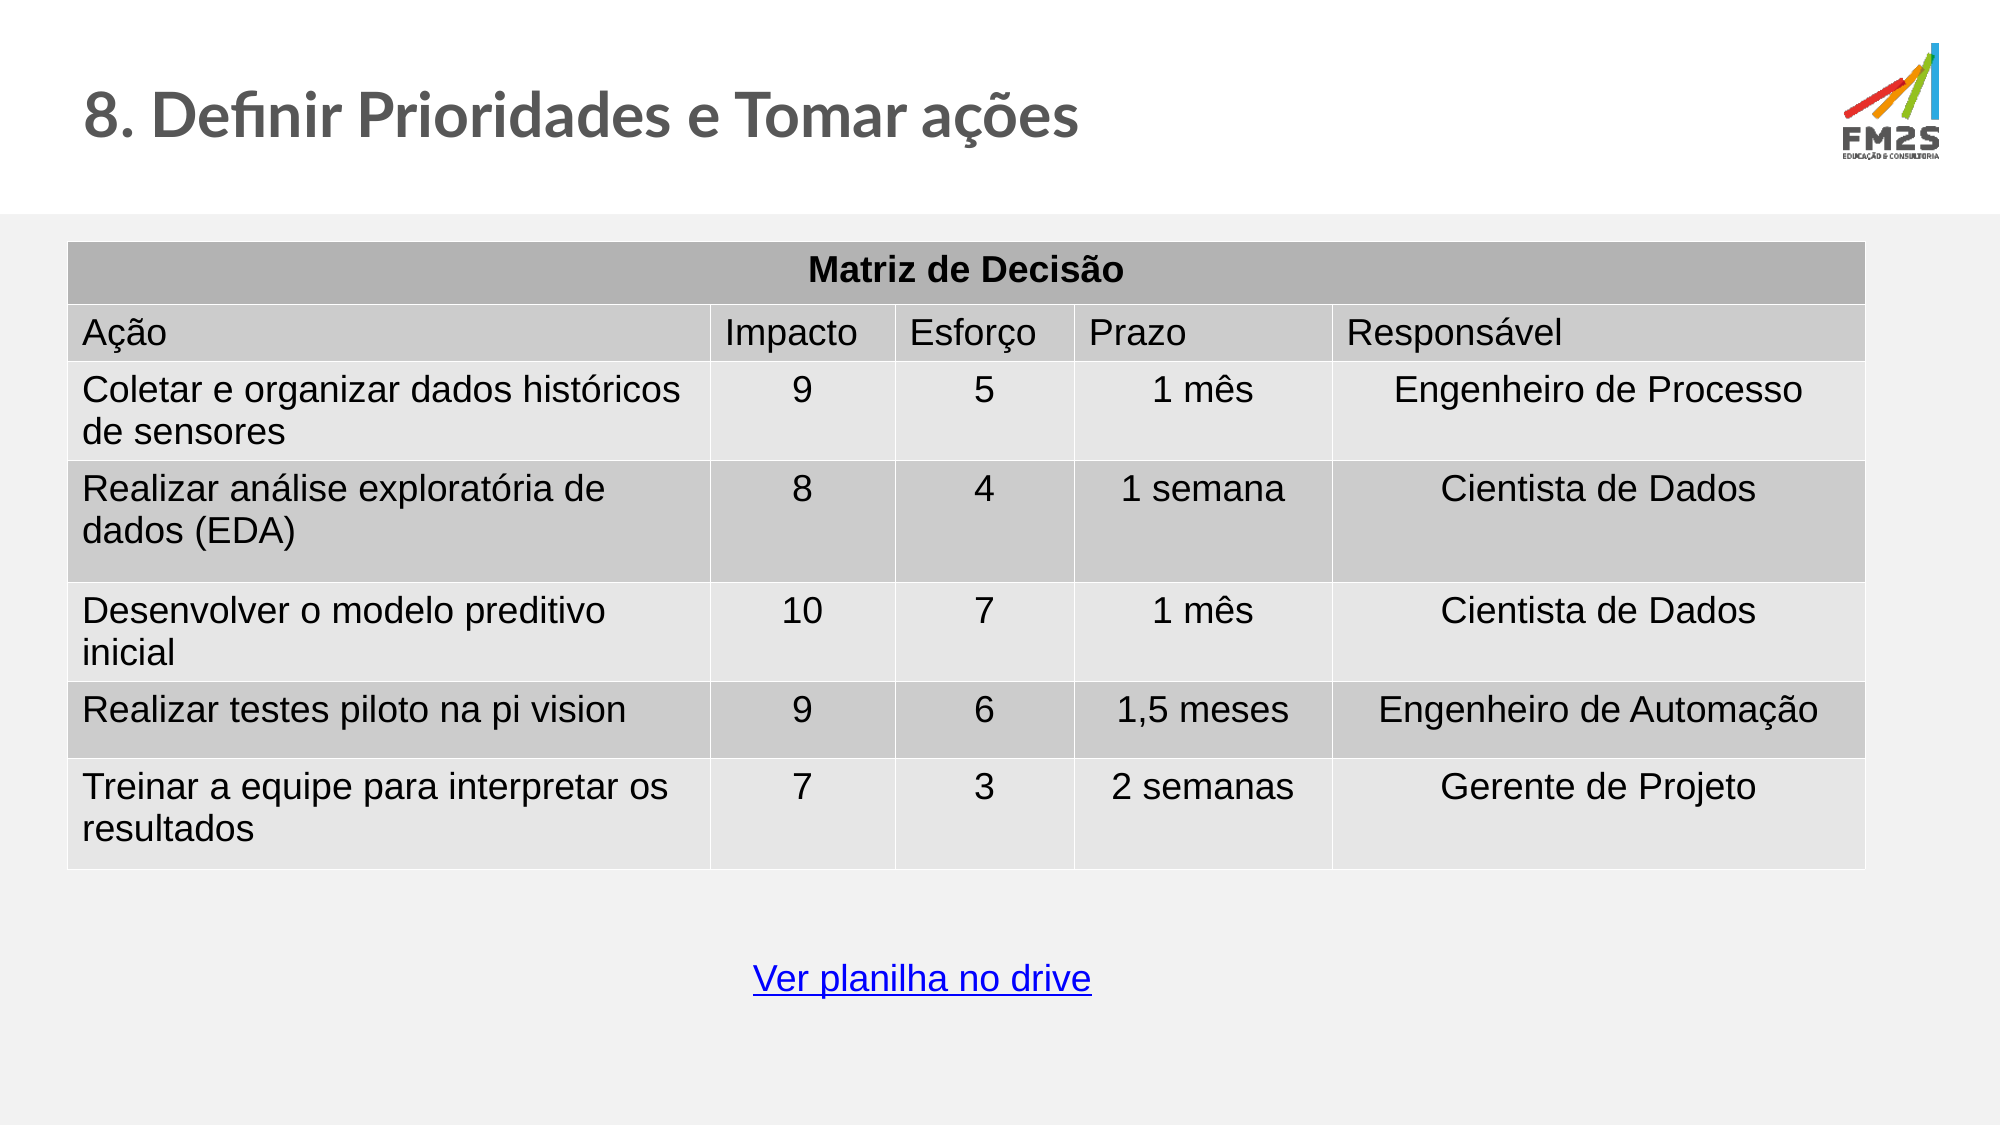

# 8. Definir Prioridades e Tomar ações
| Matriz de Decisão |  |  |  |  |
| --- | --- | --- | --- | --- |
| Ação | Impacto | Esforço | Prazo | Responsável |
| Coletar e organizar dados históricos de sensores | 9 | 5 | 1 mês | Engenheiro de Processo |
| Realizar análise exploratória de dados (EDA) | 8 | 4 | 1 semana | Cientista de Dados |
| Desenvolver o modelo preditivo inicial | 10 | 7 | 1 mês | Cientista de Dados |
| Realizar testes piloto na pi vision | 9 | 6 | 1,5 meses | Engenheiro de Automação |
| Treinar a equipe para interpretar os resultados | 7 | 3 | 2 semanas | Gerente de Projeto |
Ver planilha no drive